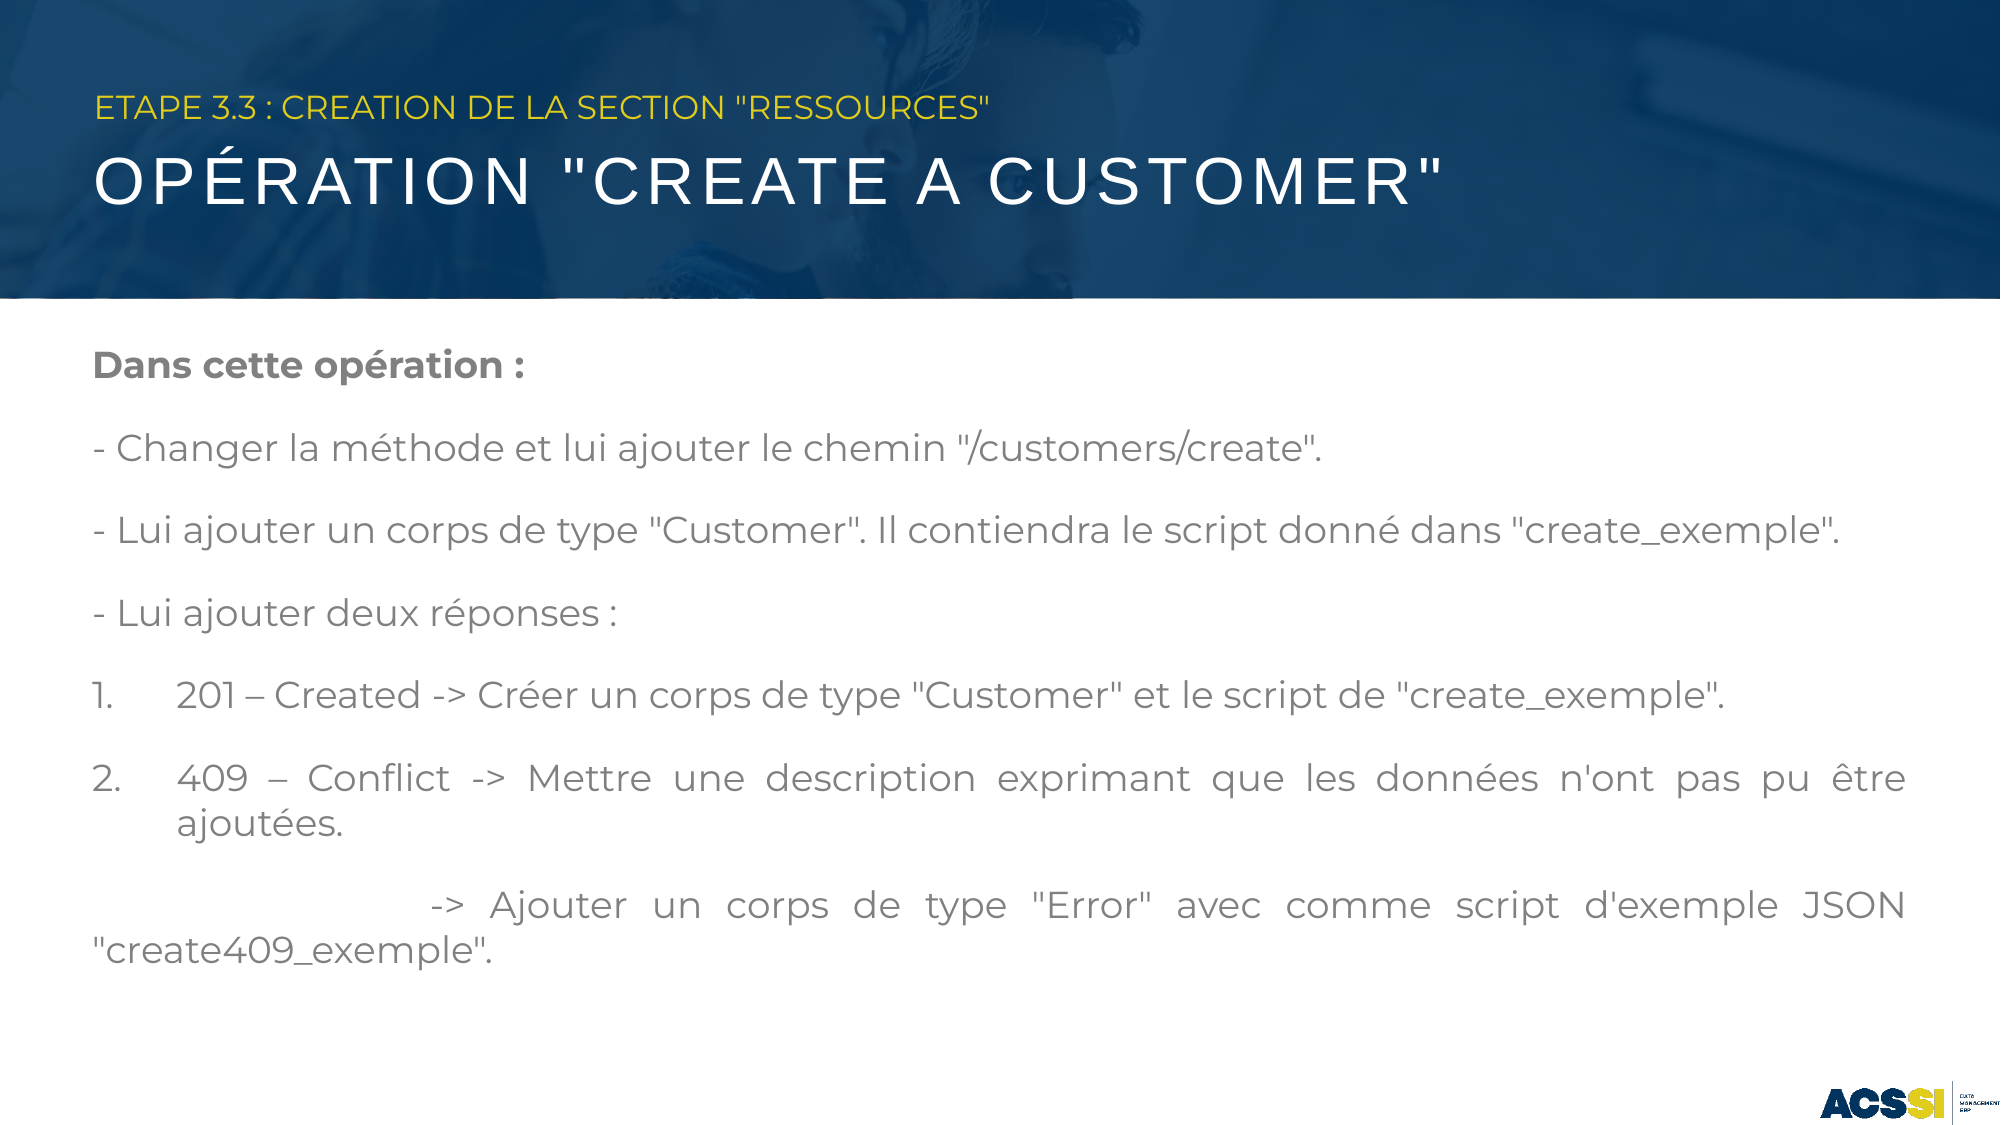

Etape 3.3 : creation de la section "ressources"
# OPération "create a customer"
Dans cette opération :
- Changer la méthode et lui ajouter le chemin "/customers/create".
- Lui ajouter un corps de type "Customer". Il contiendra le script donné dans "create_exemple".
- Lui ajouter deux réponses :
201 – Created -> Créer un corps de type "Customer" et le script de "create_exemple".
409 – Conflict -> Mettre une description exprimant que les données n'ont pas pu être ajoutées.
                    -> Ajouter un corps de type "Error" avec comme script d'exemple JSON "create409_exemple".